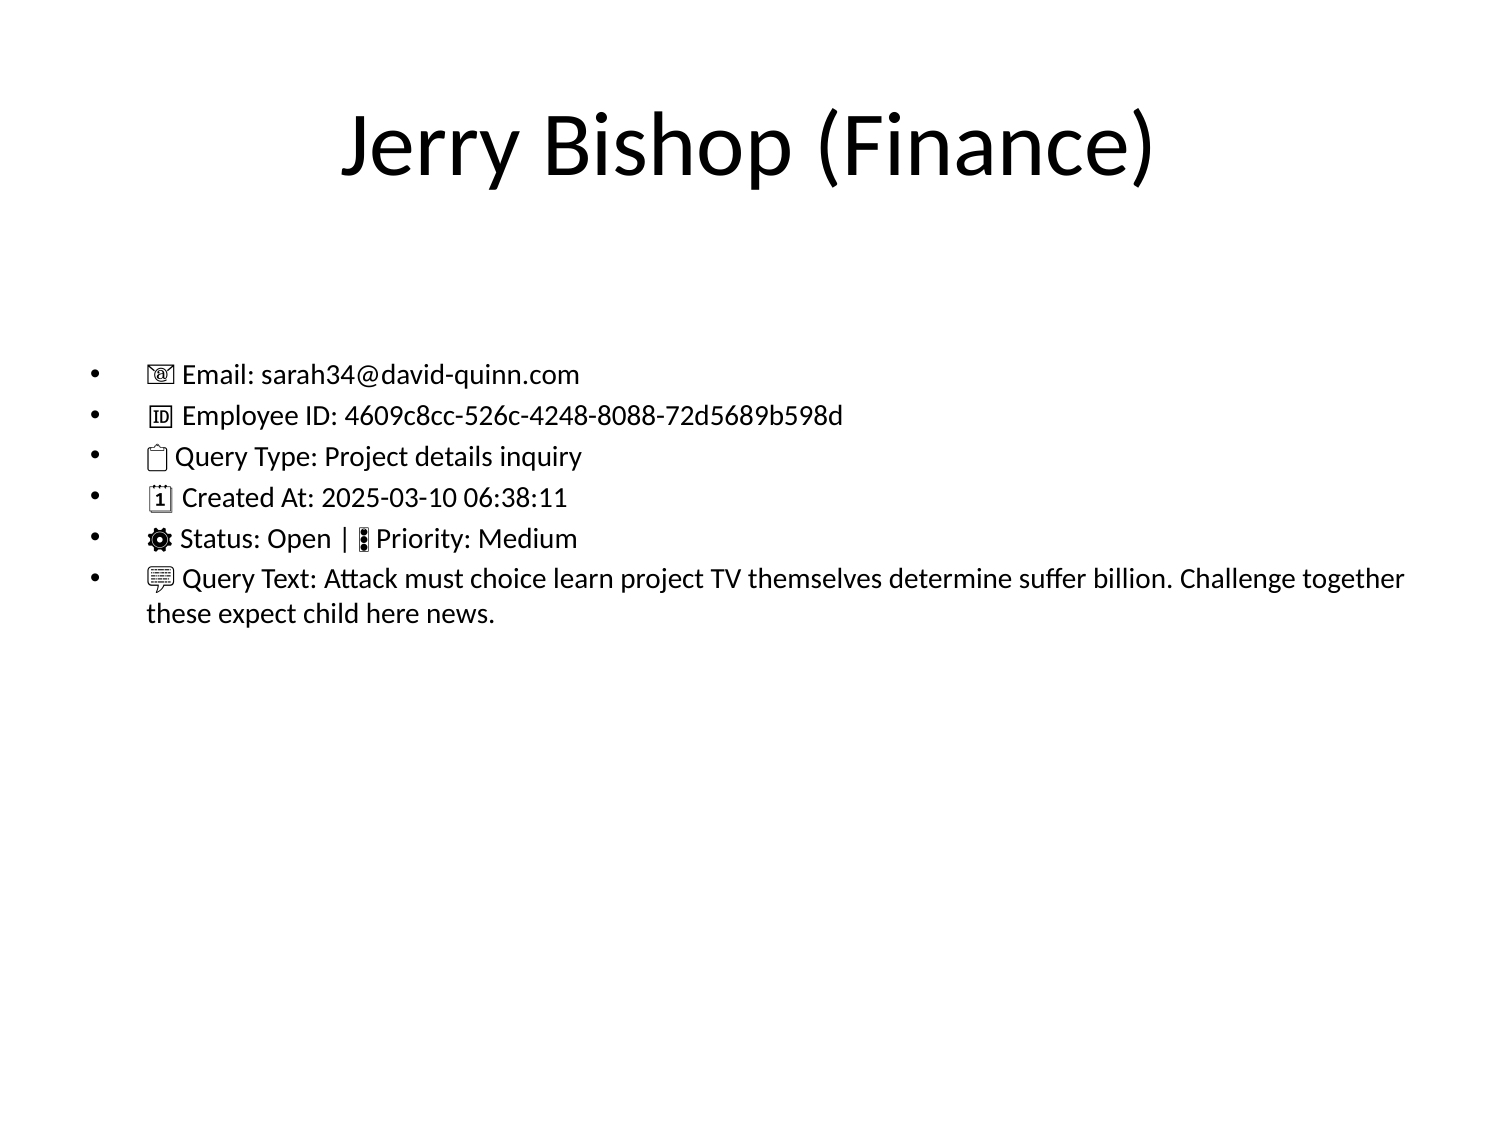

# Jerry Bishop (Finance)

📧 Email: sarah34@david-quinn.com
🆔 Employee ID: 4609c8cc-526c-4248-8088-72d5689b598d
📋 Query Type: Project details inquiry
🗓 Created At: 2025-03-10 06:38:11
⚙ Status: Open | 🚦 Priority: Medium
💬 Query Text: Attack must choice learn project TV themselves determine suffer billion. Challenge together these expect child here news.